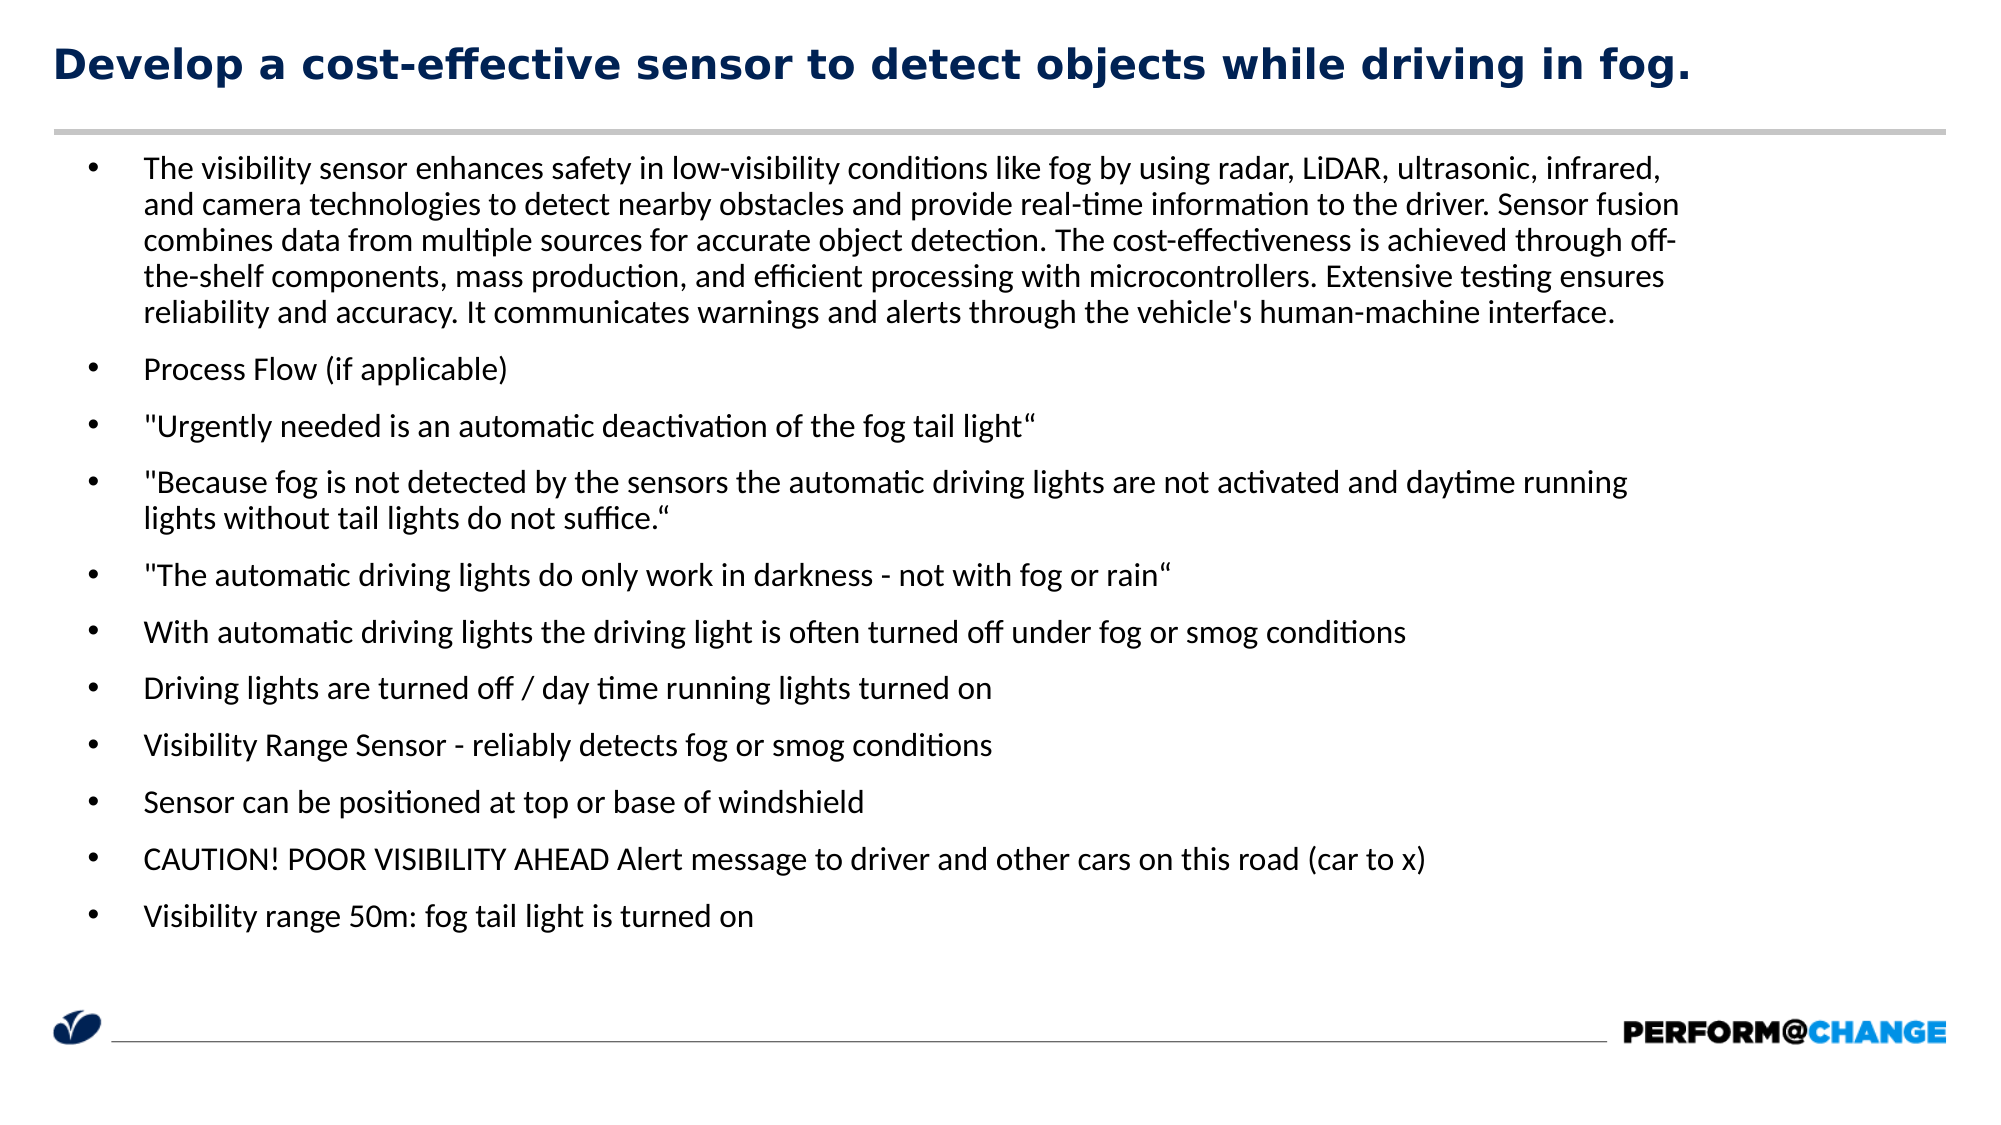

# Develop a cost-effective sensor to detect objects while driving in fog.
The visibility sensor enhances safety in low-visibility conditions like fog by using radar, LiDAR, ultrasonic, infrared, and camera technologies to detect nearby obstacles and provide real-time information to the driver. Sensor fusion combines data from multiple sources for accurate object detection. The cost-effectiveness is achieved through off-the-shelf components, mass production, and efficient processing with microcontrollers. Extensive testing ensures reliability and accuracy. It communicates warnings and alerts through the vehicle's human-machine interface.
Process Flow (if applicable)
"Urgently needed is an automatic deactivation of the fog tail light“
"Because fog is not detected by the sensors the automatic driving lights are not activated and daytime running lights without tail lights do not suffice.“
"The automatic driving lights do only work in darkness - not with fog or rain“
With automatic driving lights the driving light is often turned off under fog or smog conditions
Driving lights are turned off / day time running lights turned on
Visibility Range Sensor - reliably detects fog or smog conditions
Sensor can be positioned at top or base of windshield
CAUTION! POOR VISIBILITY AHEAD Alert message to driver and other cars on this road (car to x)
Visibility range 50m: fog tail light is turned on